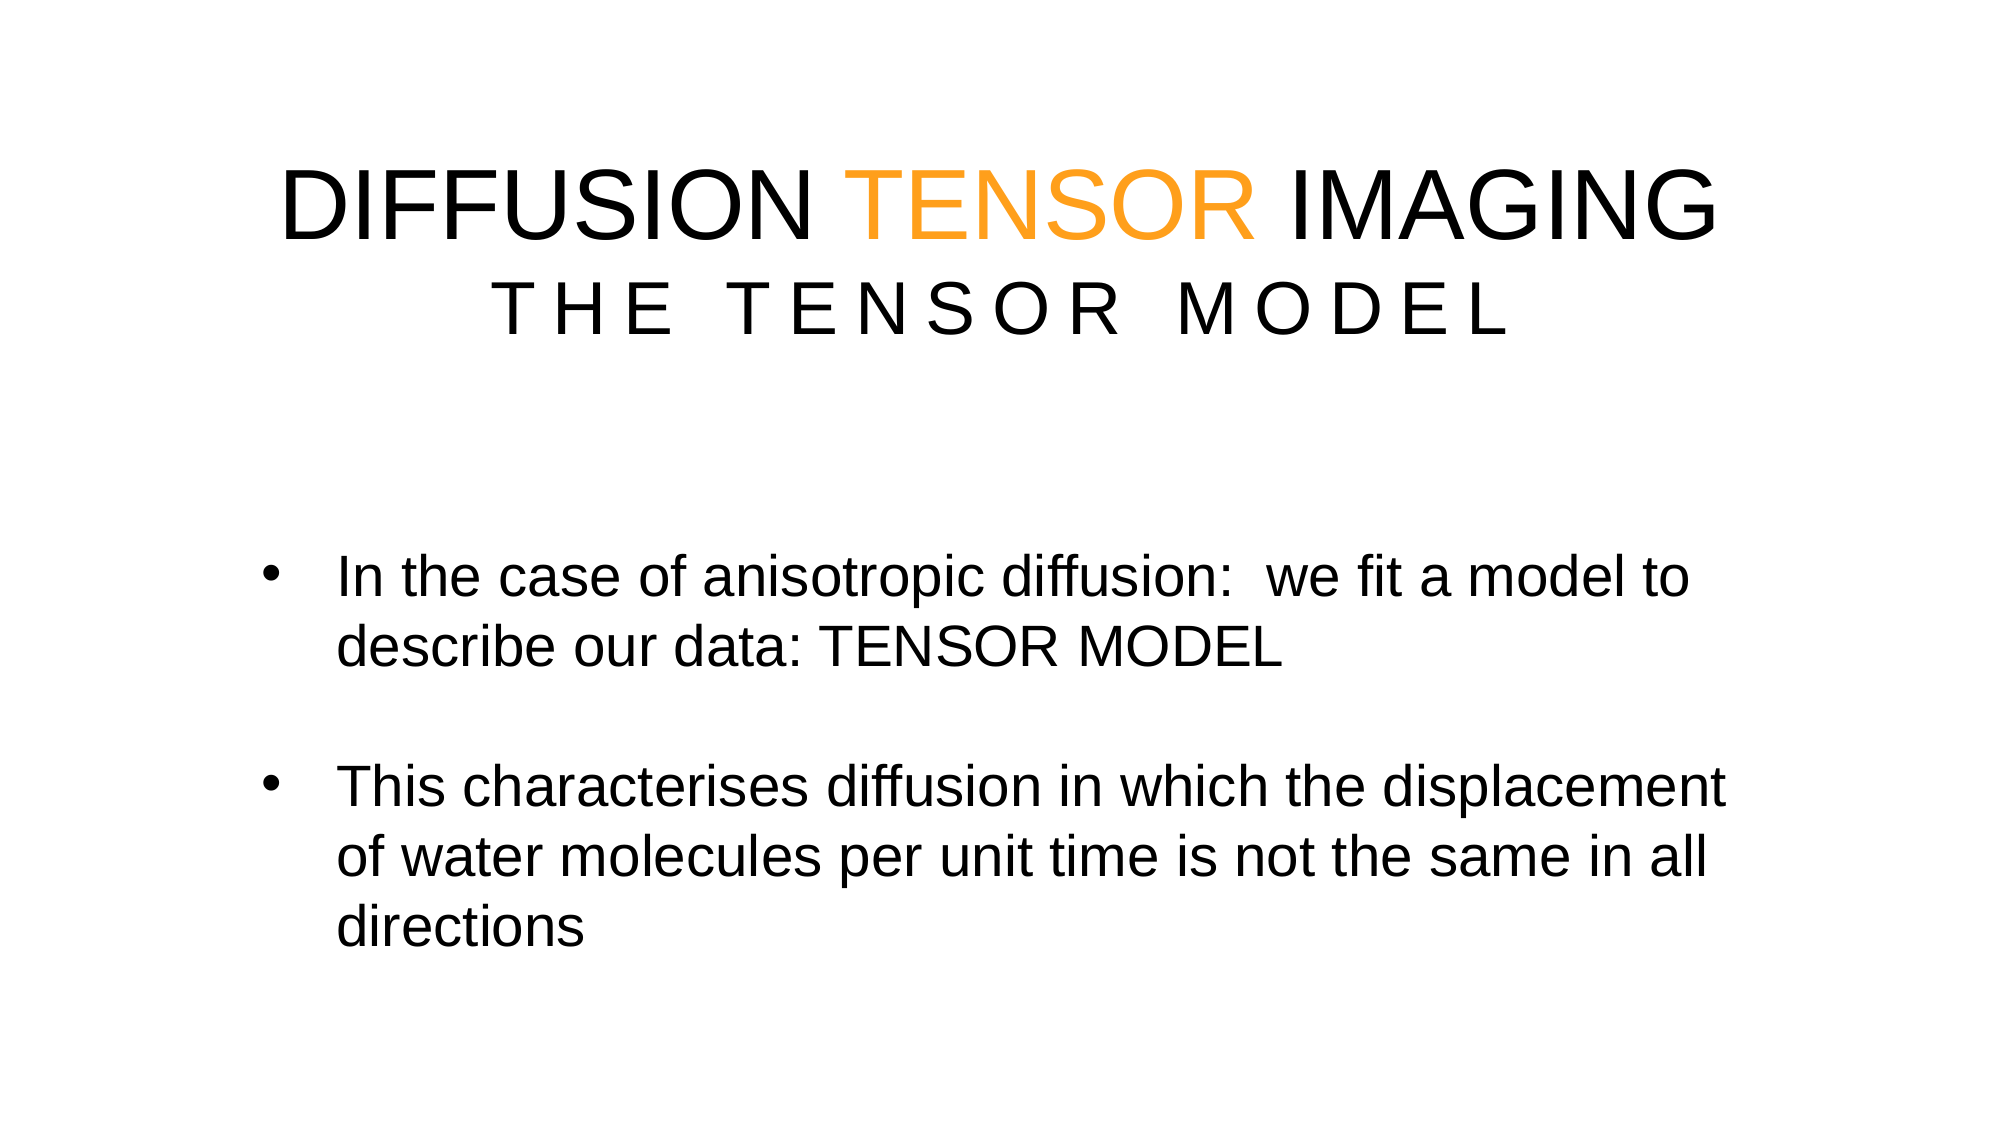

DIFFUSION TENSOR IMAGING
THE TENSOR MODEL
In the case of anisotropic diffusion:  we fit a model to describe our data: TENSOR MODEL

This characterises diffusion in which the displacement of water molecules per unit time is not the same in all directions